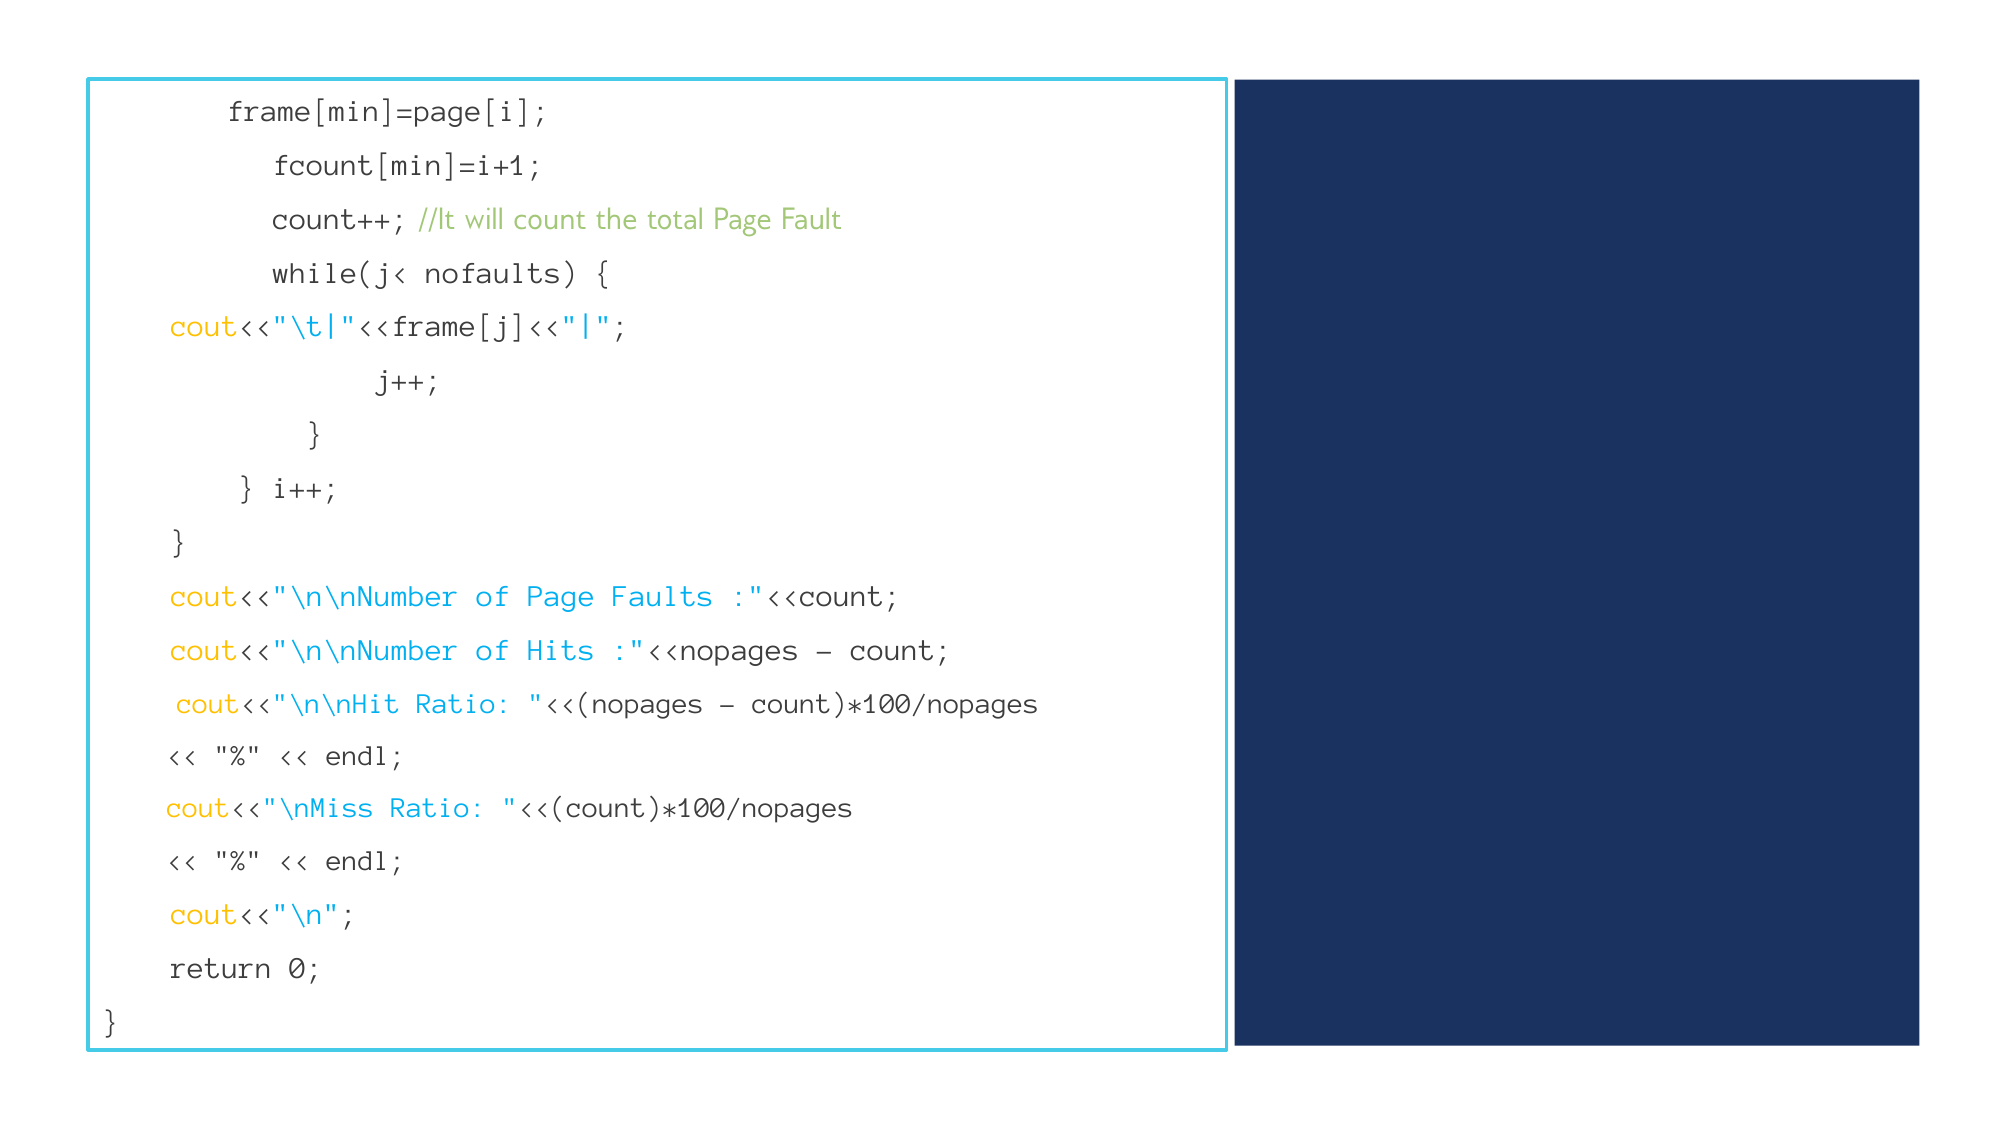

frame[min]=page[i];
          fcount[min]=i+1;
          count++; //It will count the total Page Fault
          while(j< nofaults) {
    cout<<"\t|"<<frame[j]<<"|";
                j++;
            }
        } i++;
    }
    cout<<"\n\nNumber of Page Faults :"<<count;
    cout<<"\n\nNumber of Hits :"<<nopages - count;
        cout<<"\n\nHit Ratio: "<<(nopages - count)*100/nopages
    << "%" << endl;
    cout<<"\nMiss Ratio: "<<(count)*100/nopages
    << "%" << endl;
    cout<<"\n";
    return 0;
}